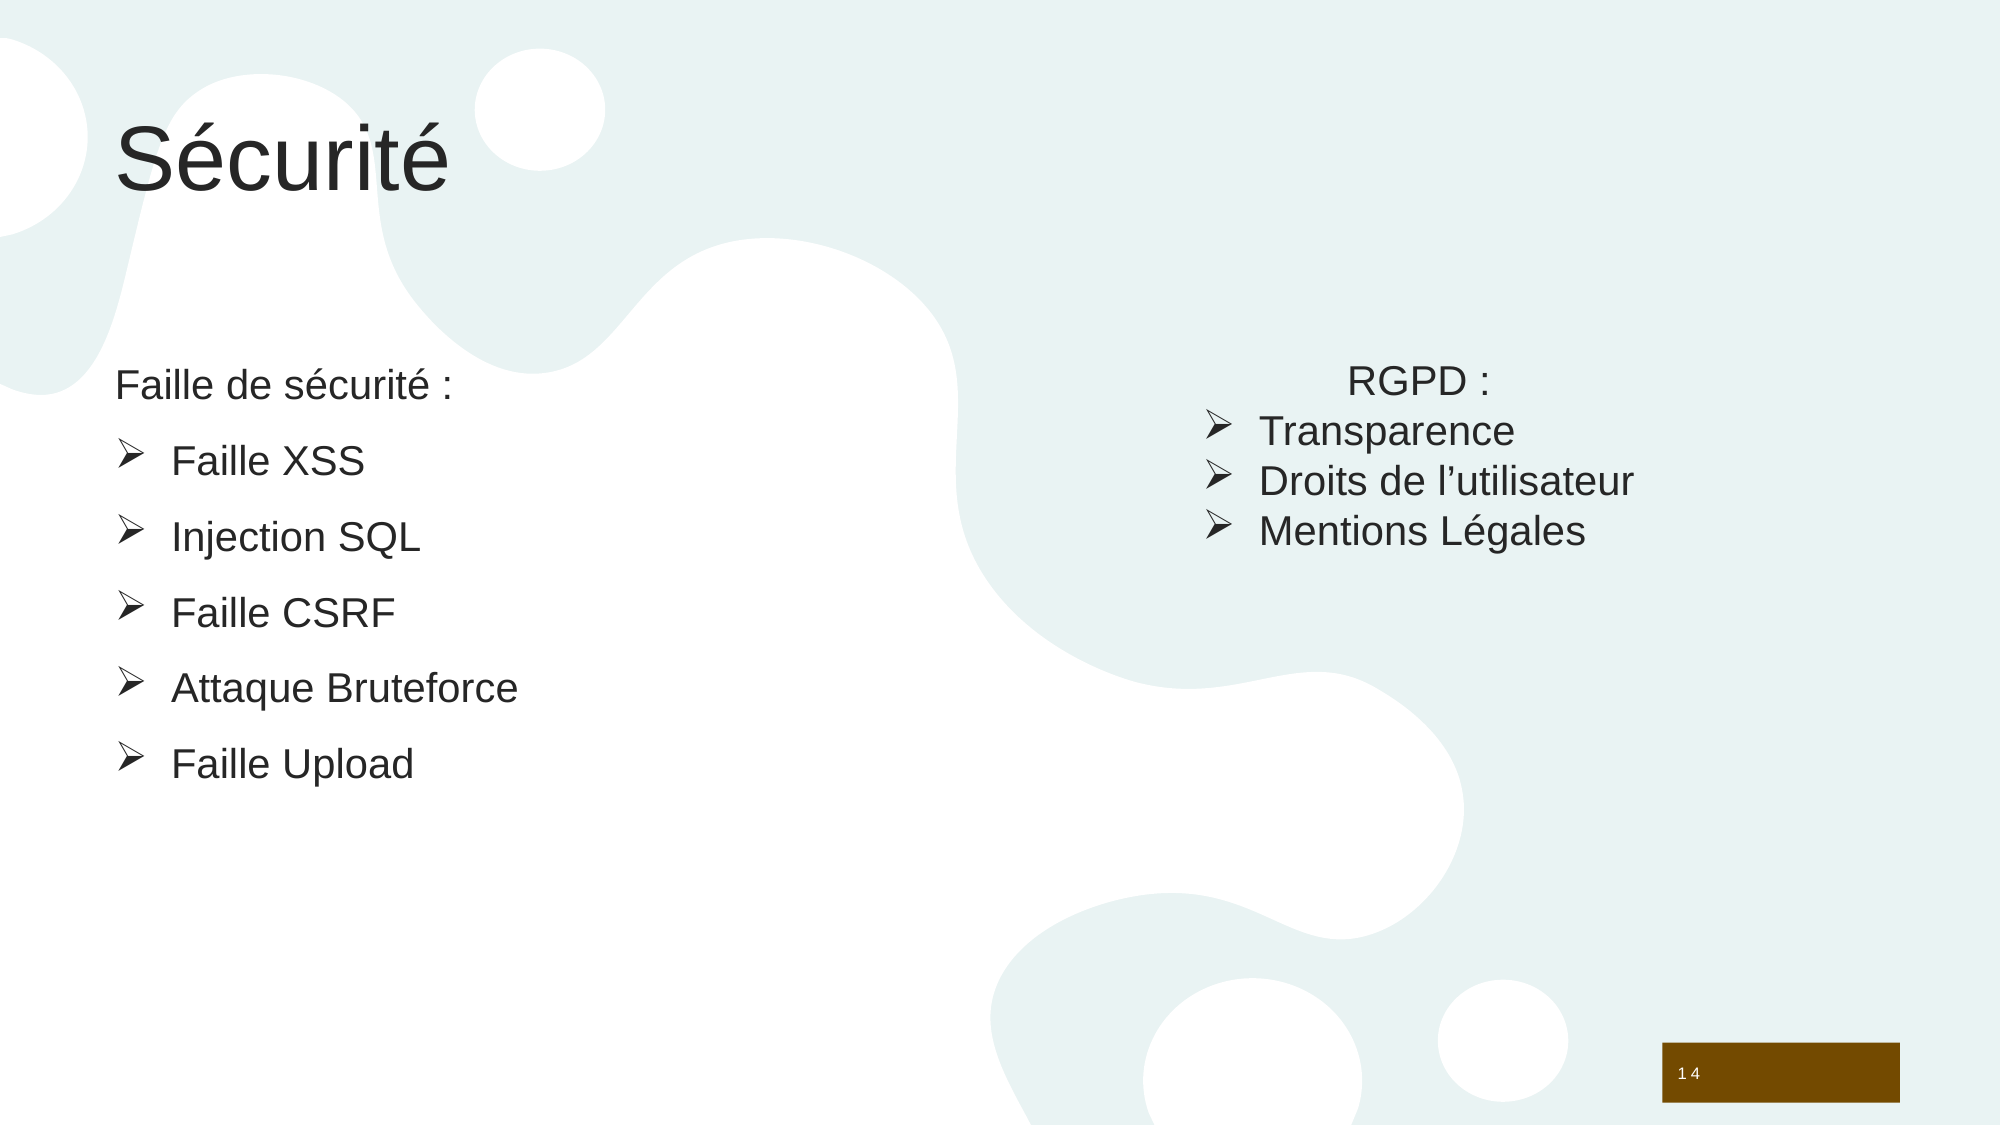

# Sécurité
Faille de sécurité :
Faille XSS
Injection SQL
Faille CSRF
Attaque Bruteforce
Faille Upload
RGPD :
Transparence
Droits de l’utilisateur
Mentions Légales
14